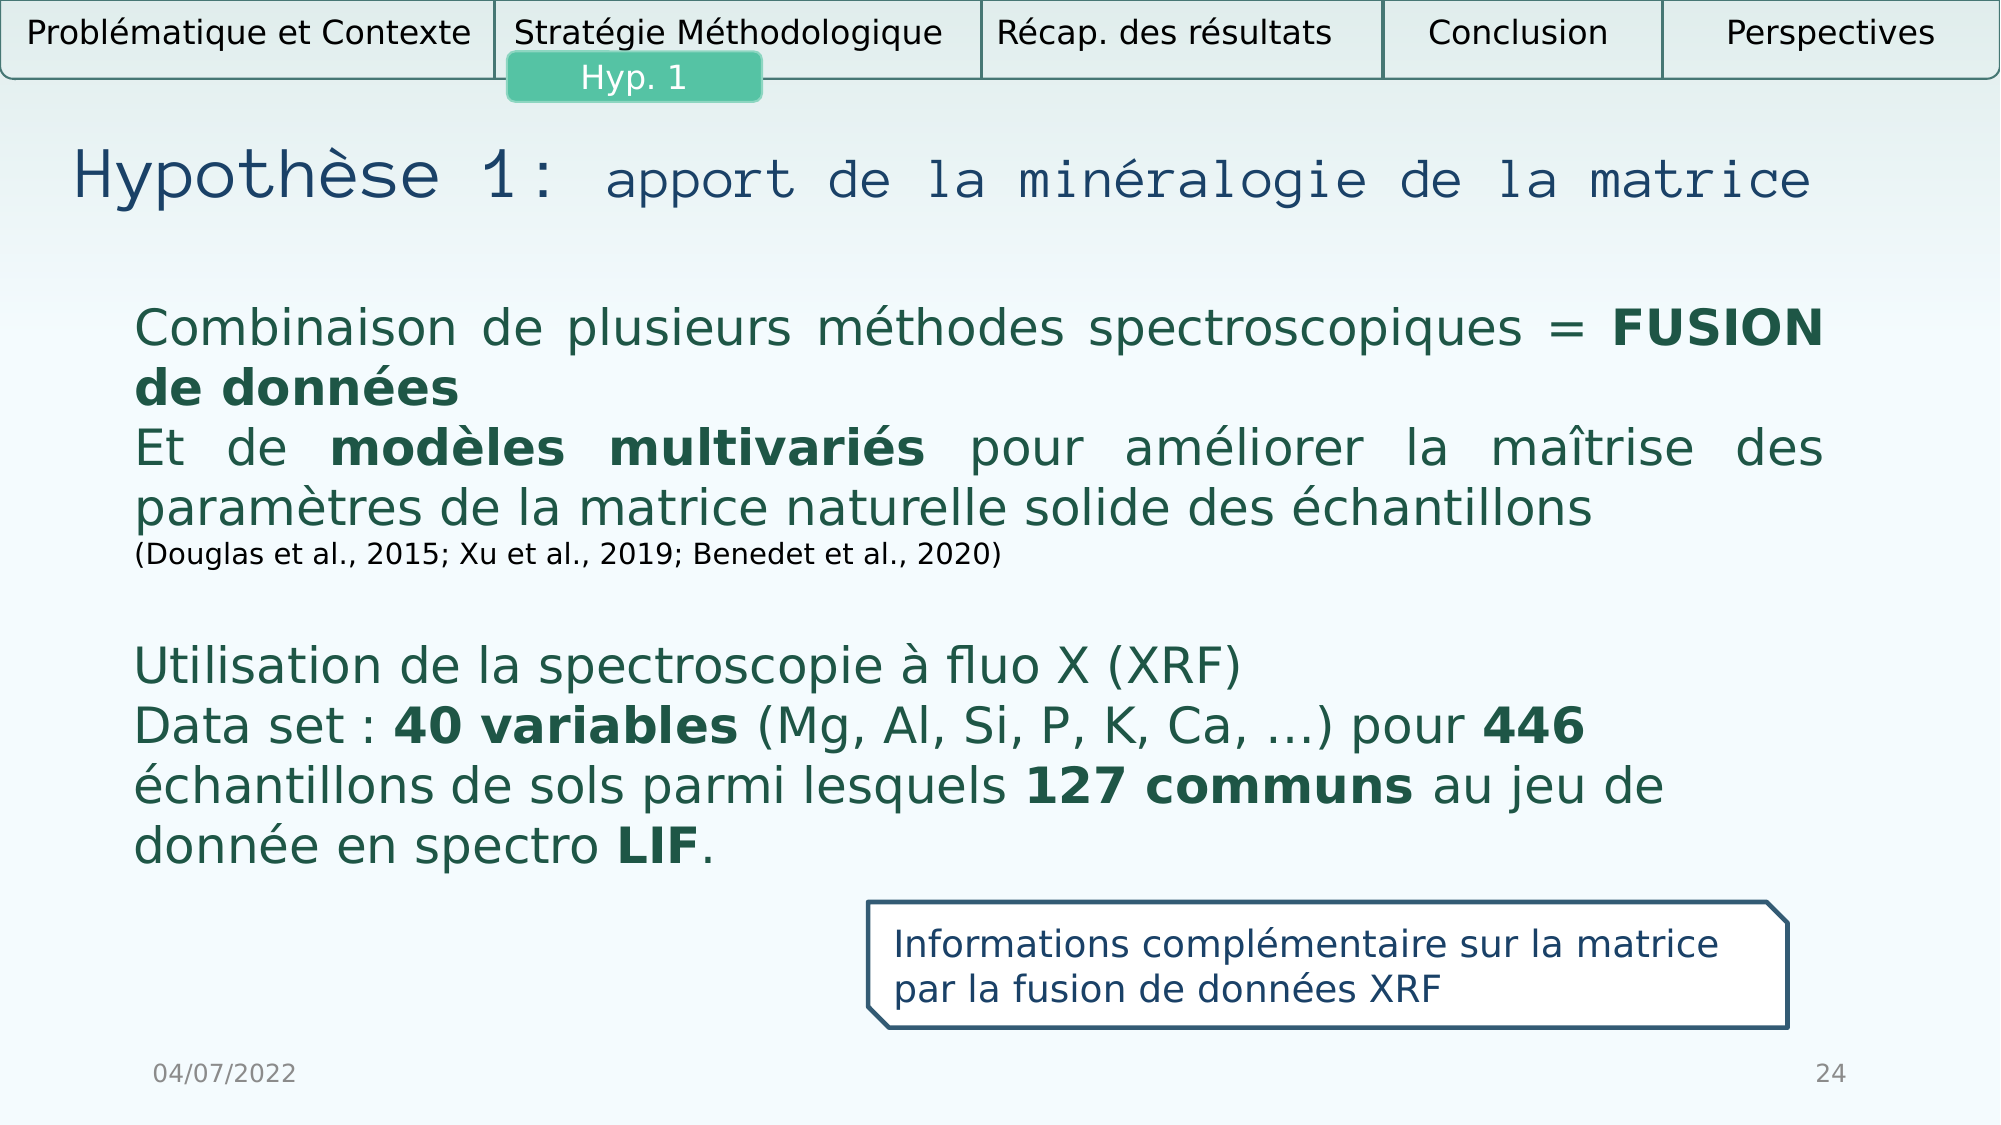

Stratégie Méthodologique
Récap. des résultats
Conclusion
Perspectives
Problématique et Contexte
Hyp. 1
Hypothèse 1: apport de la minéralogie de la matrice
Combinaison de plusieurs méthodes spectroscopiques = FUSION de données
Et de modèles multivariés pour améliorer la maîtrise des paramètres de la matrice naturelle solide des échantillons
(Douglas et al., 2015; Xu et al., 2019; Benedet et al., 2020)
Utilisation de la spectroscopie à fluo X (XRF)
Data set : 40 variables (Mg, Al, Si, P, K, Ca, …) pour 446 échantillons de sols parmi lesquels 127 communs au jeu de donnée en spectro LIF.
Informations complémentaire sur la matrice par la fusion de données XRF
04/07/2022
24